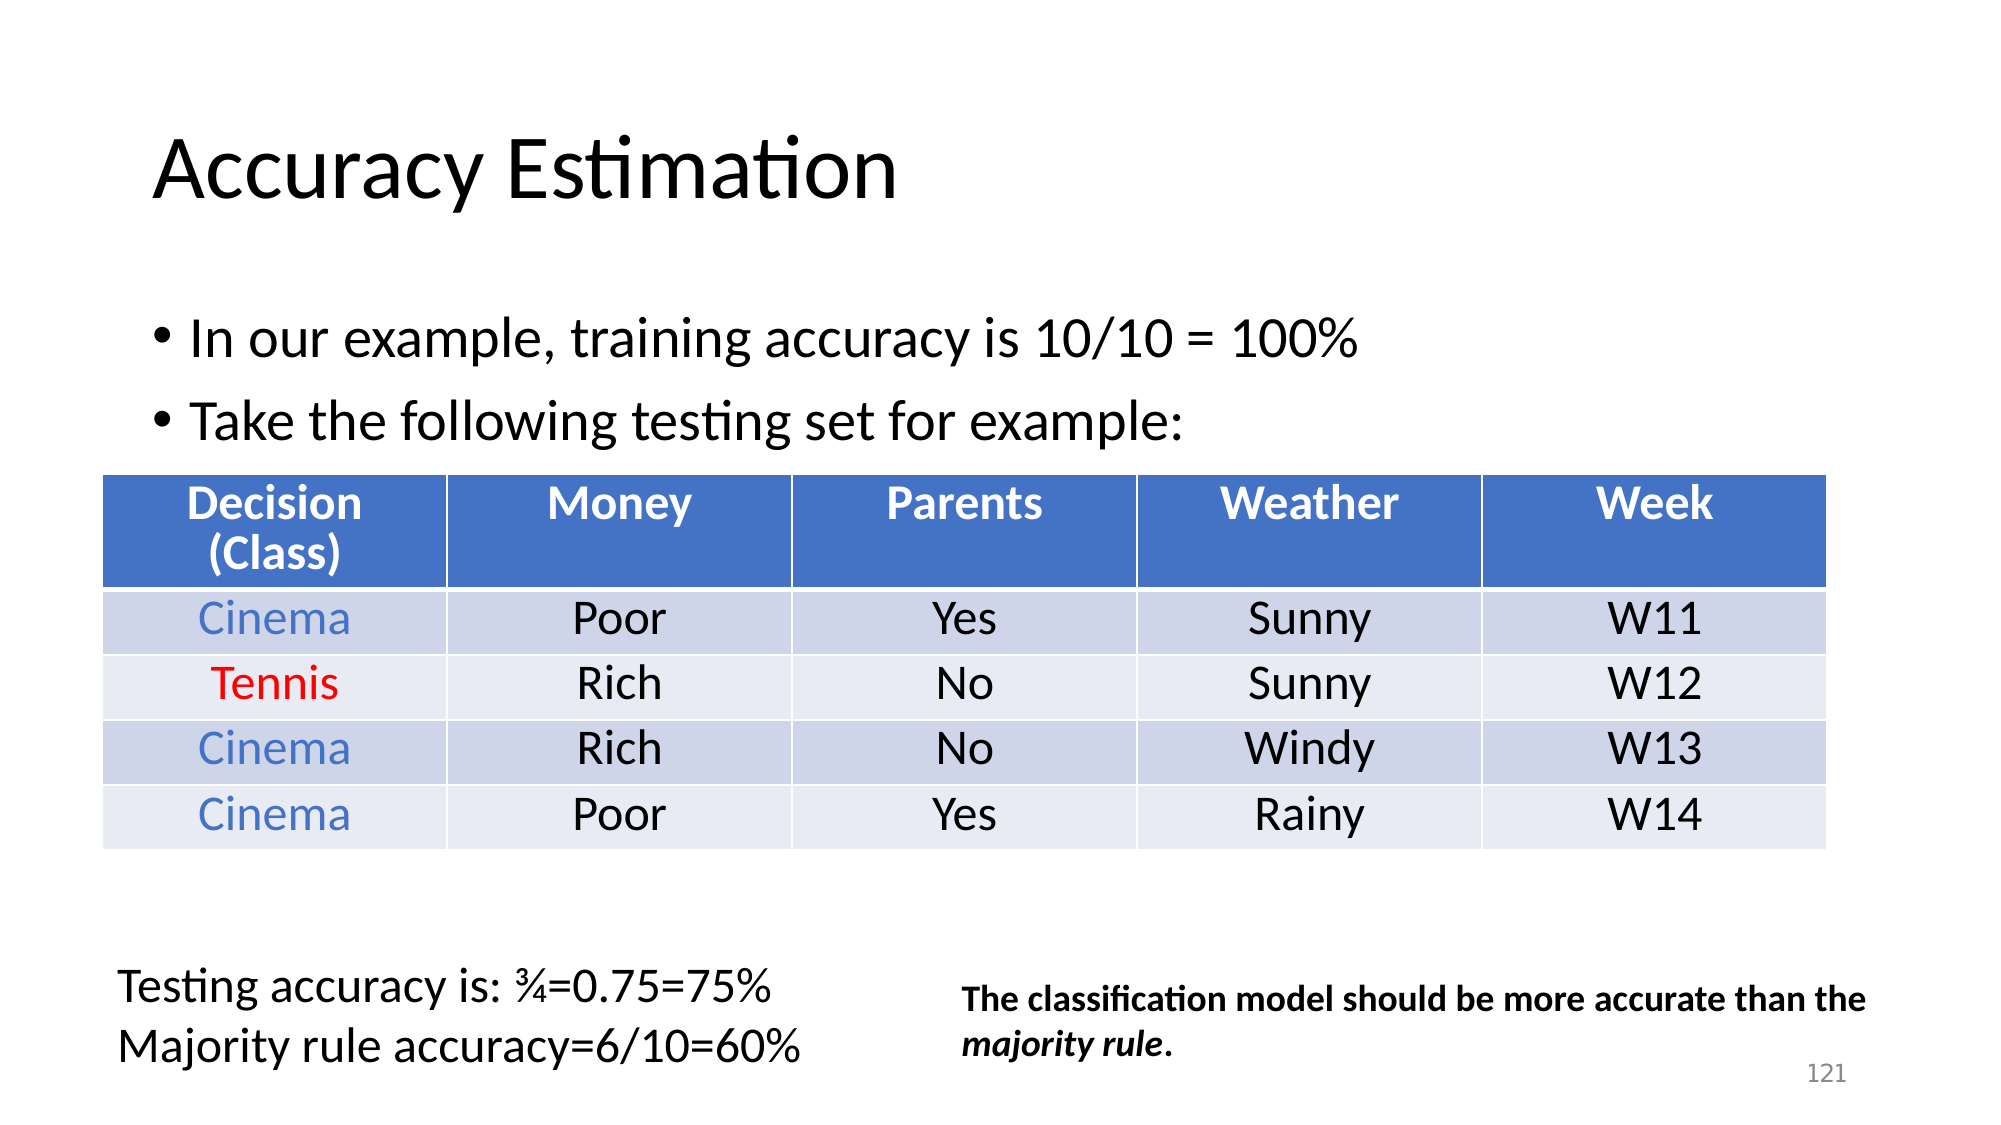

# Accuracy Estimation
In our example, training accuracy is 10/10 = 100%
Take the following testing set for example:

| Decision (Class) | Money | Parents | Weather | Week |
| --- | --- | --- | --- | --- |
| Cinema | Poor | Yes | Sunny | W11 |
| Tennis | Rich | No | Sunny | W12 |
| Cinema | Rich | No | Windy | W13 |
| Cinema | Poor | Yes | Rainy | W14 |
Testing accuracy is: ¾=0.75=75%
Majority rule accuracy=6/10=60%
The classification model should be more accurate than the majority rule.
121